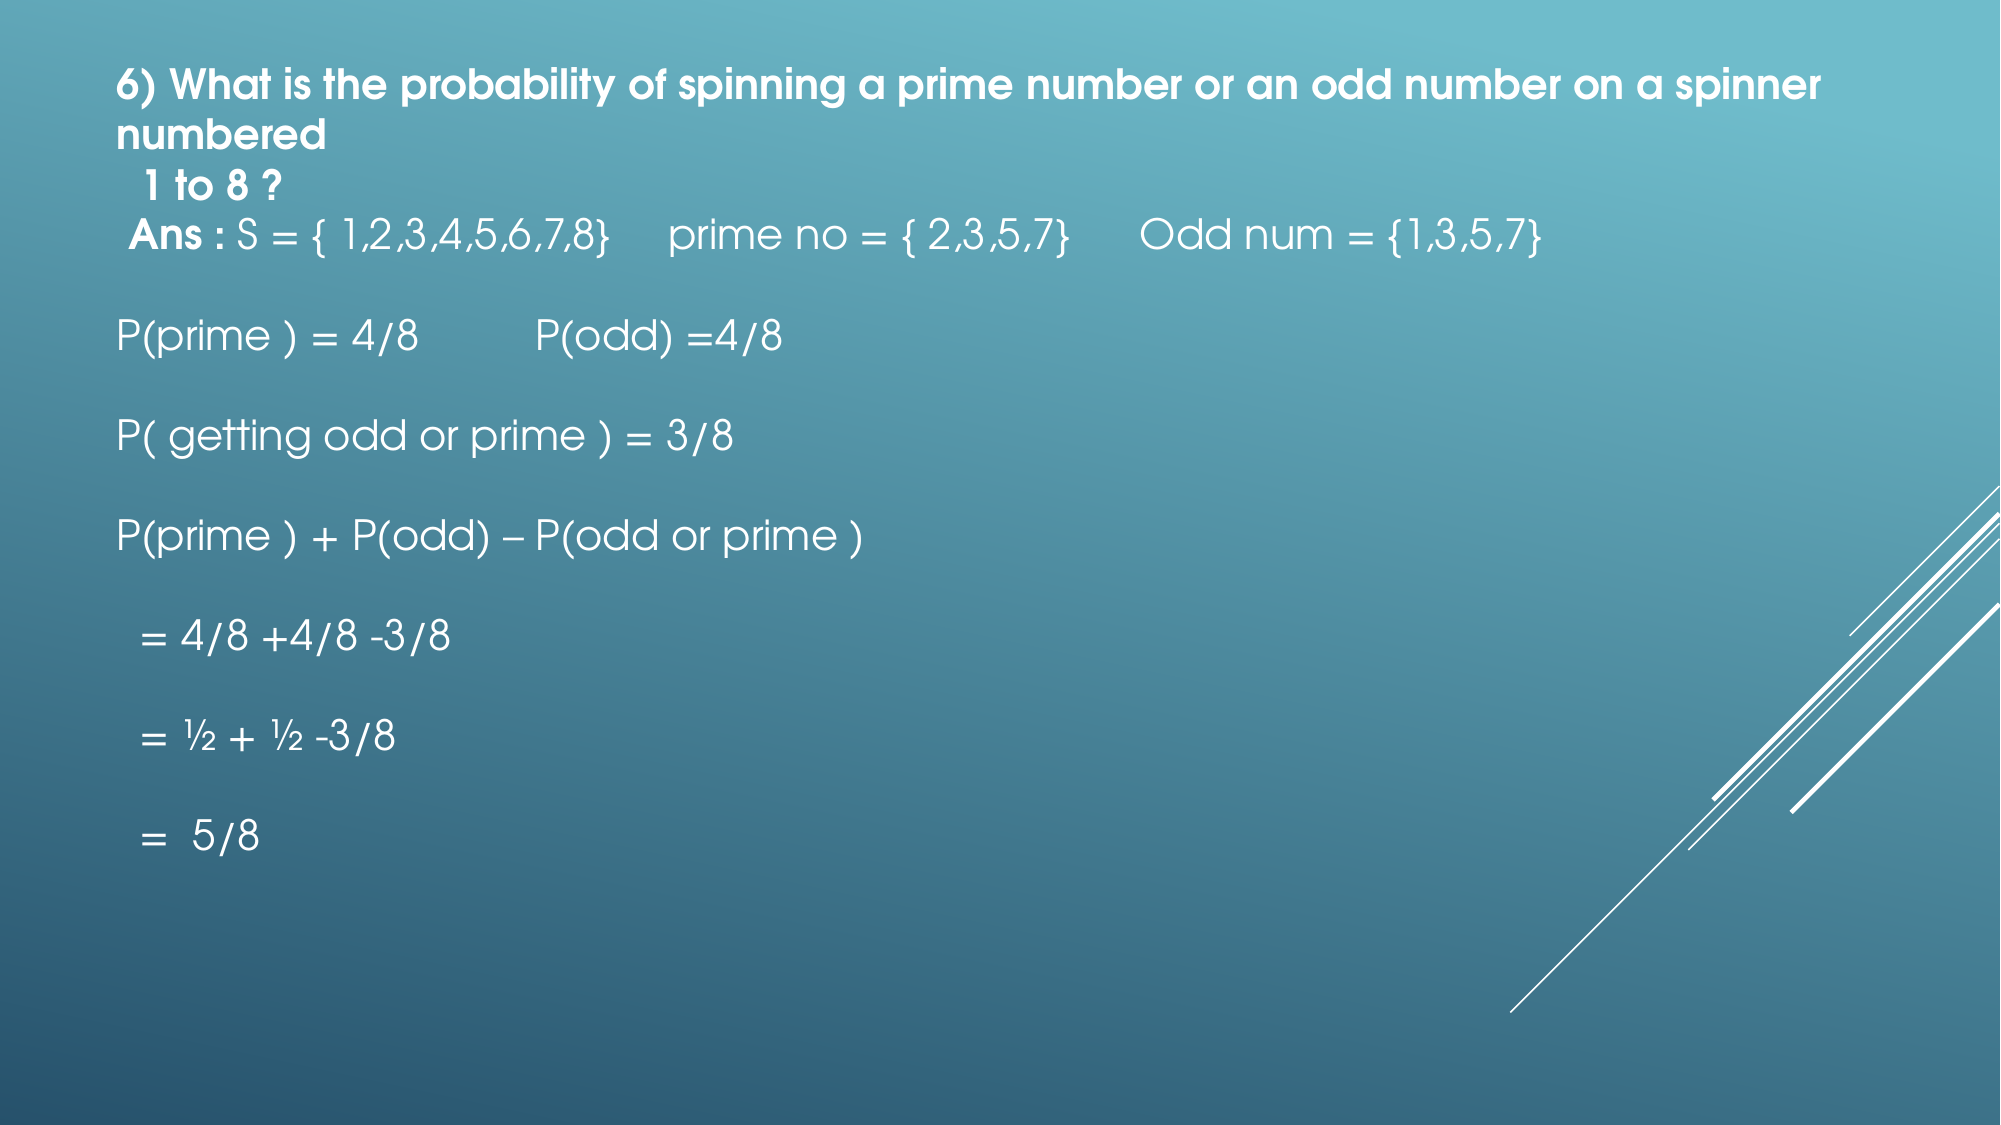

6) What is the probability of spinning a prime number or an odd number on a spinner numbered
  1 to 8 ?
 Ans : S = { 1,2,3,4,5,6,7,8}     prime no = { 2,3,5,7}      Odd num = {1,3,5,7}

P(prime ) = 4/8          P(odd) =4/8

P( getting odd or prime ) = 3/8

P(prime ) + P(odd) – P(odd or prime )

  = 4/8 +4/8 -3/8

  = ½ + ½ -3/8

  =  5/8